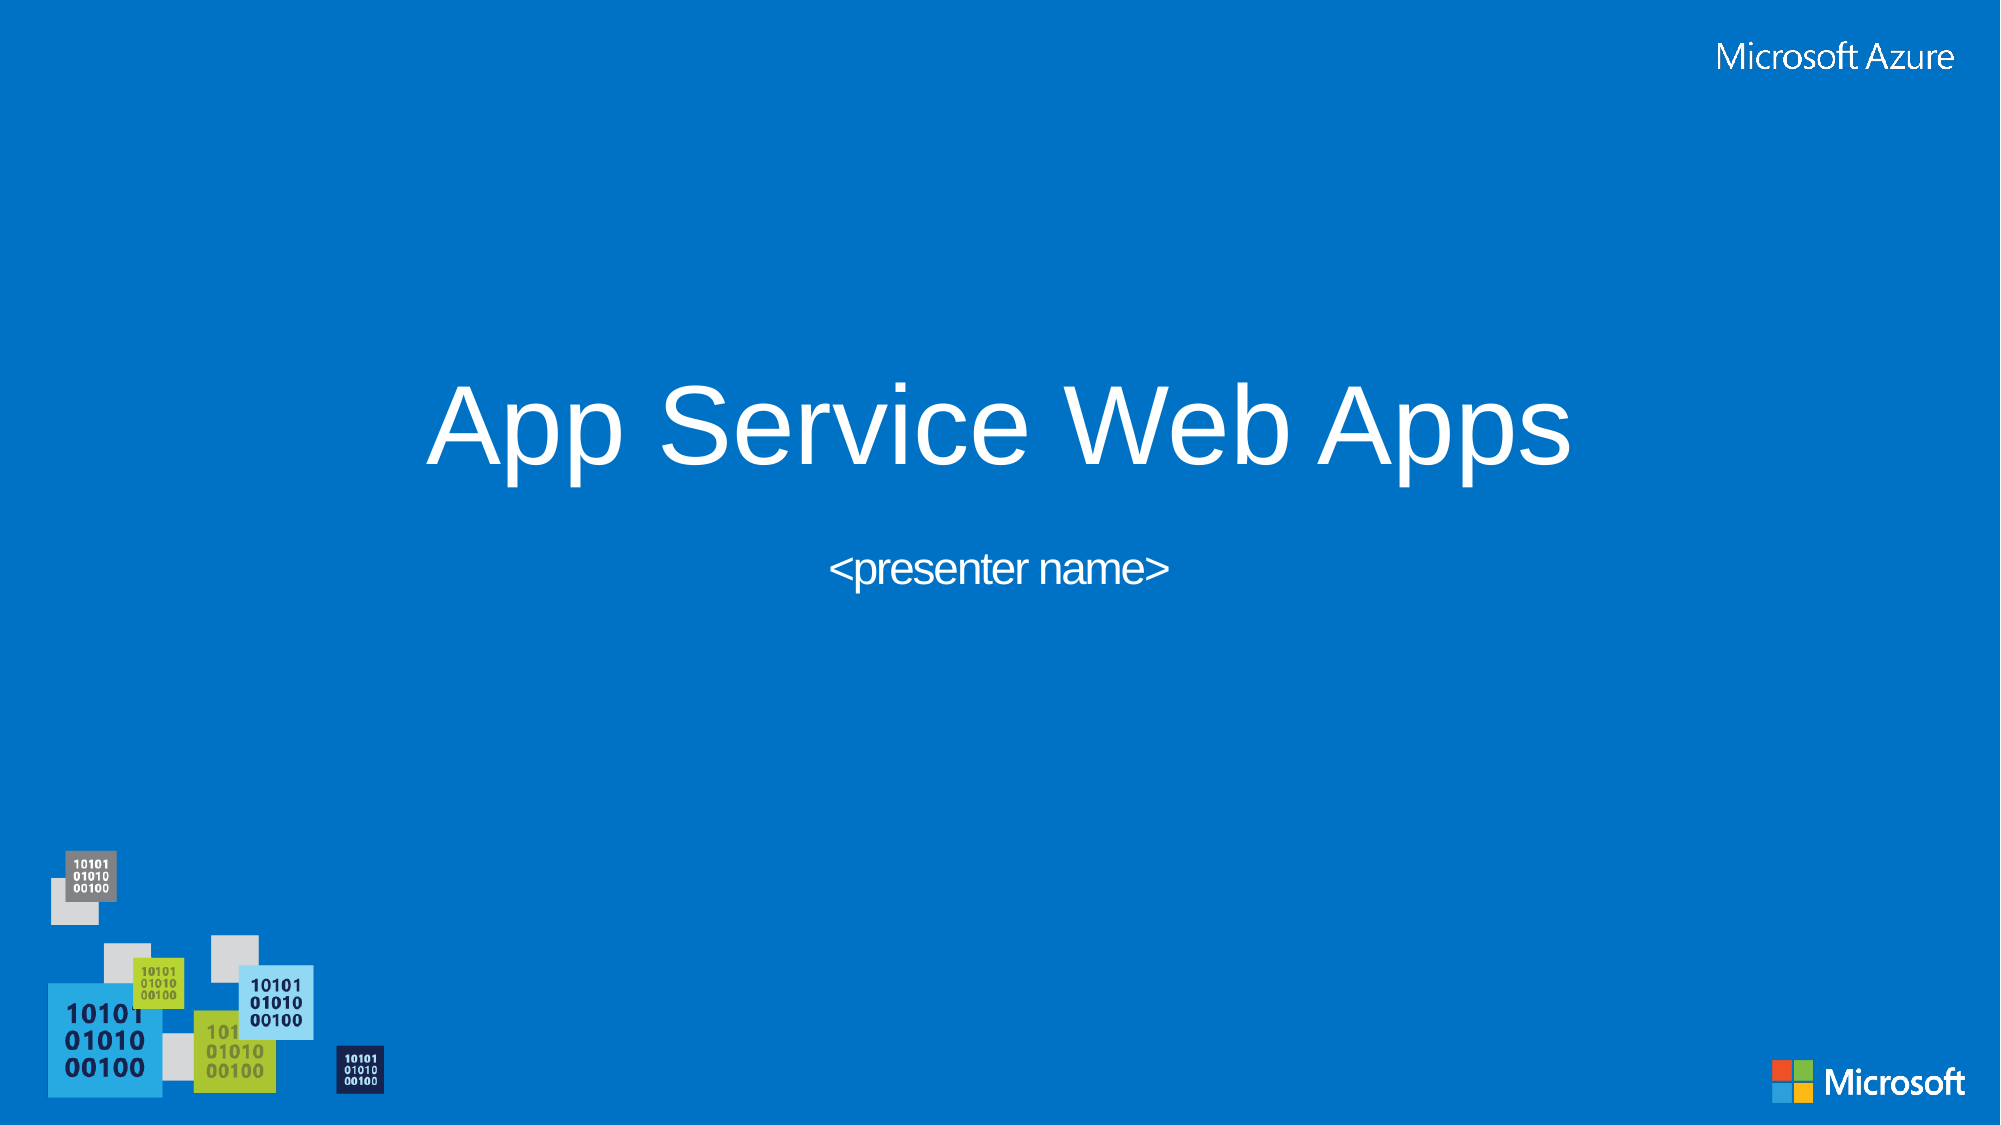

# App Service Web Apps
<presenter name>